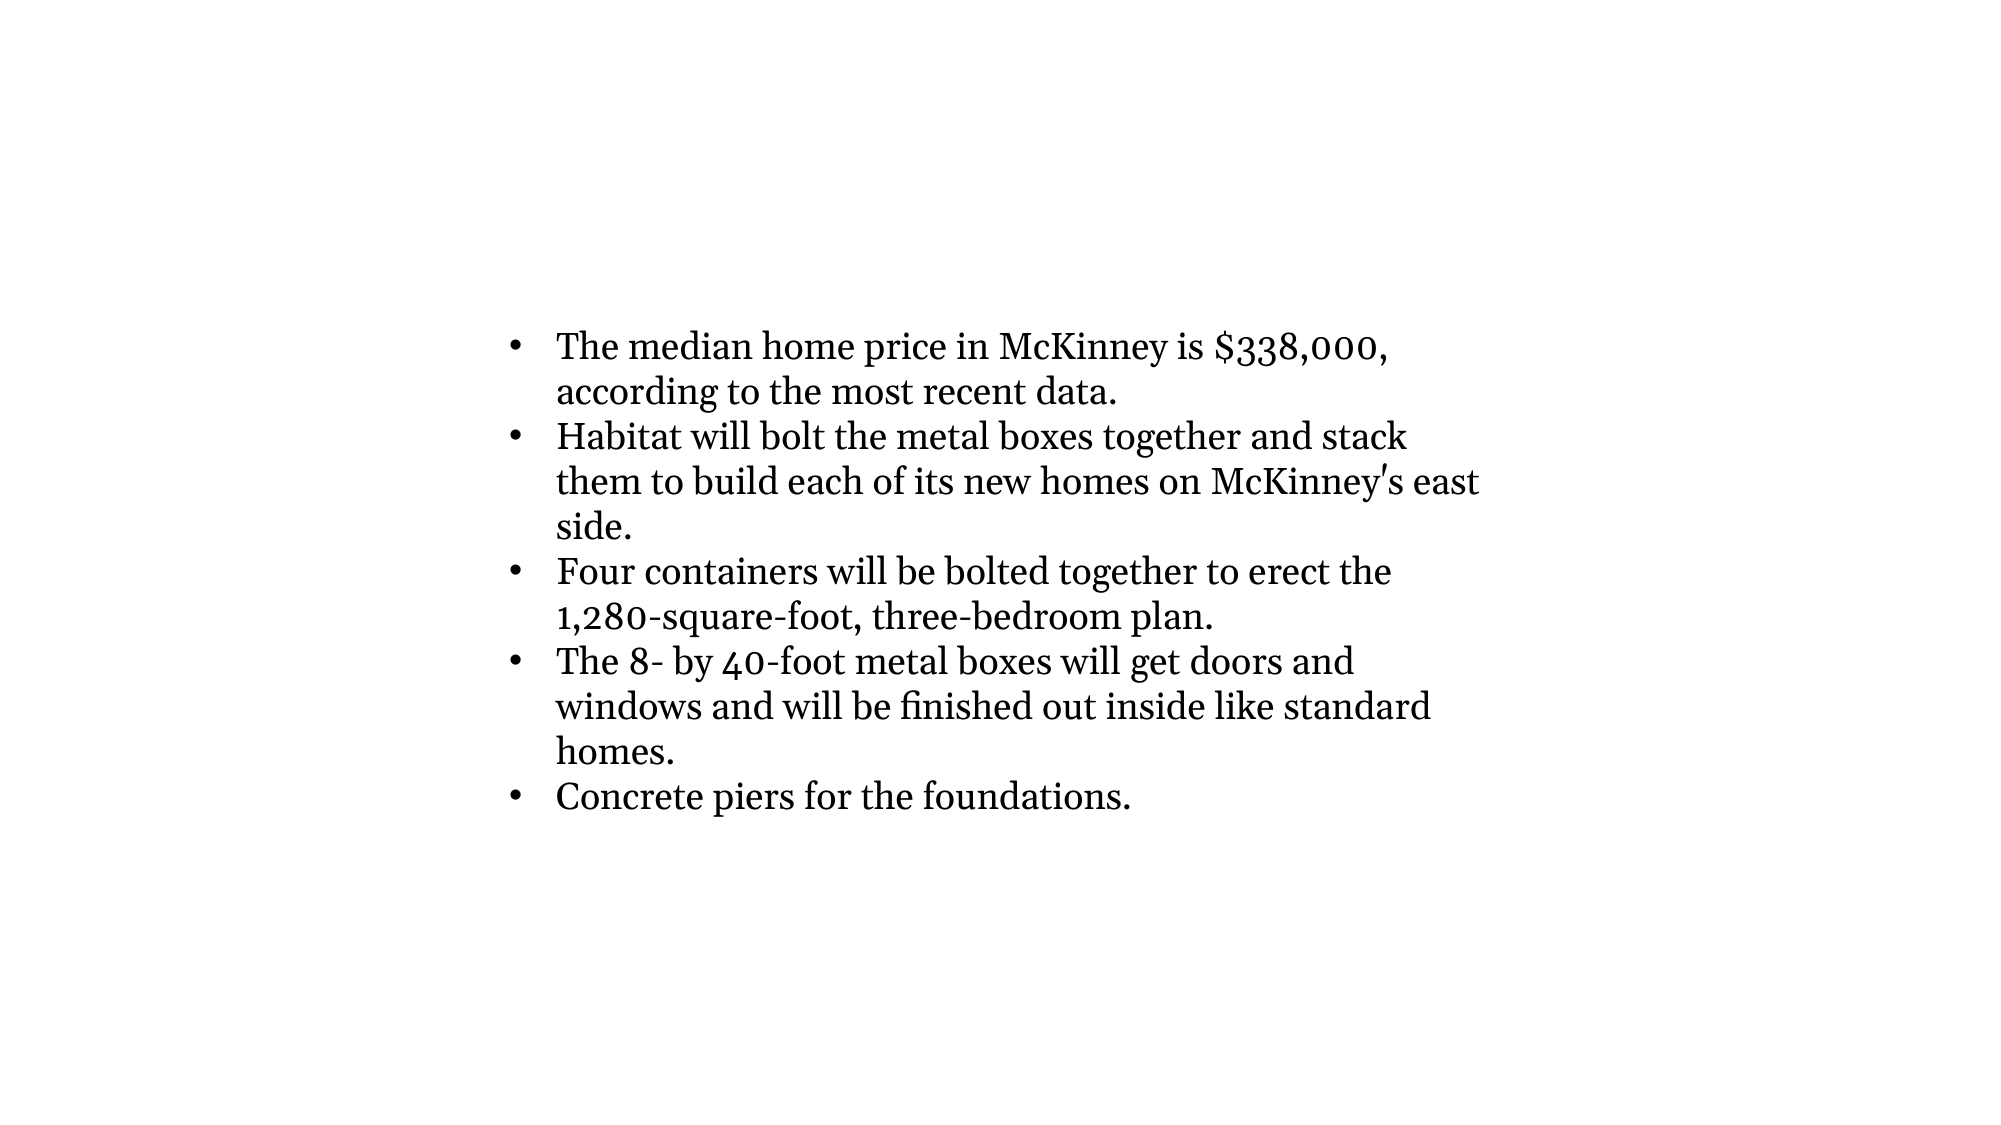

The median home price in McKinney is $338,000, according to the most recent data.
Habitat will bolt the metal boxes together and stack them to build each of its new homes on McKinney's east side.
Four containers will be bolted together to erect the 1,280-square-foot, three-bedroom plan.
The 8- by 40-foot metal boxes will get doors and windows and will be finished out inside like standard homes.
Concrete piers for the foundations.